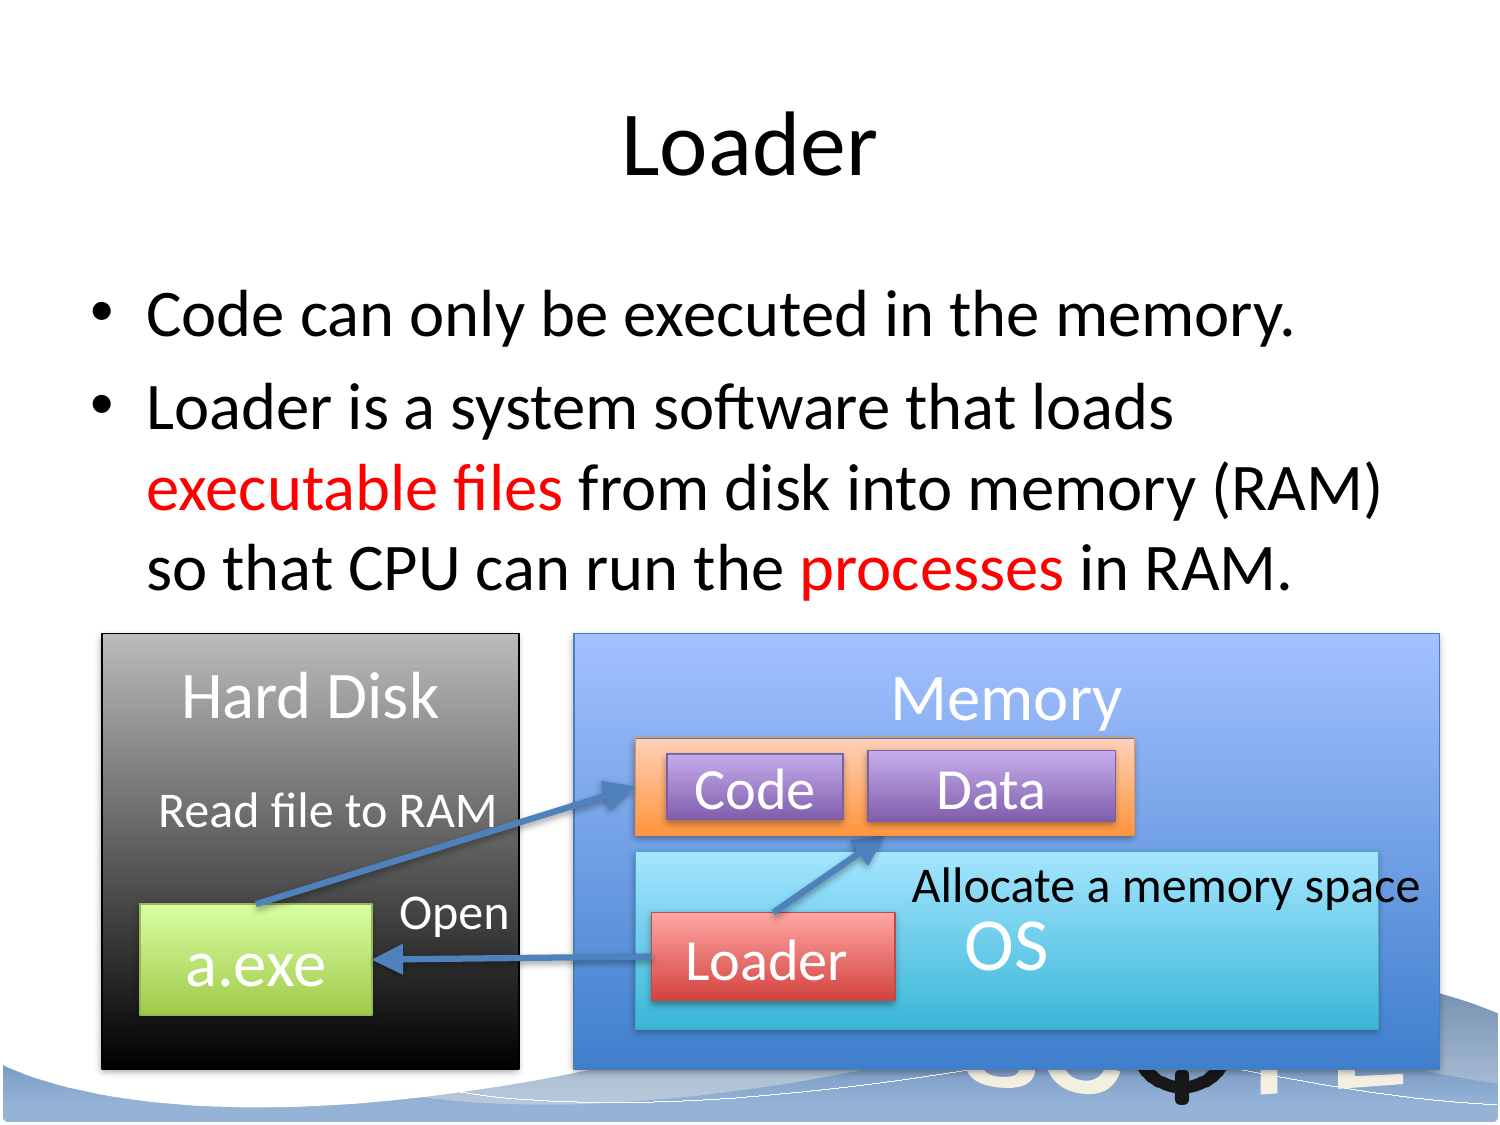

# Loader
Code can only be executed in the memory.
Loader is a system software that loads executable files from disk into memory (RAM) so that CPU can run the processes in RAM.
Hard Disk

Memory

Data
Code
Read file to RAM
Allocate a memory space
OS
Open
a.exe
Loader